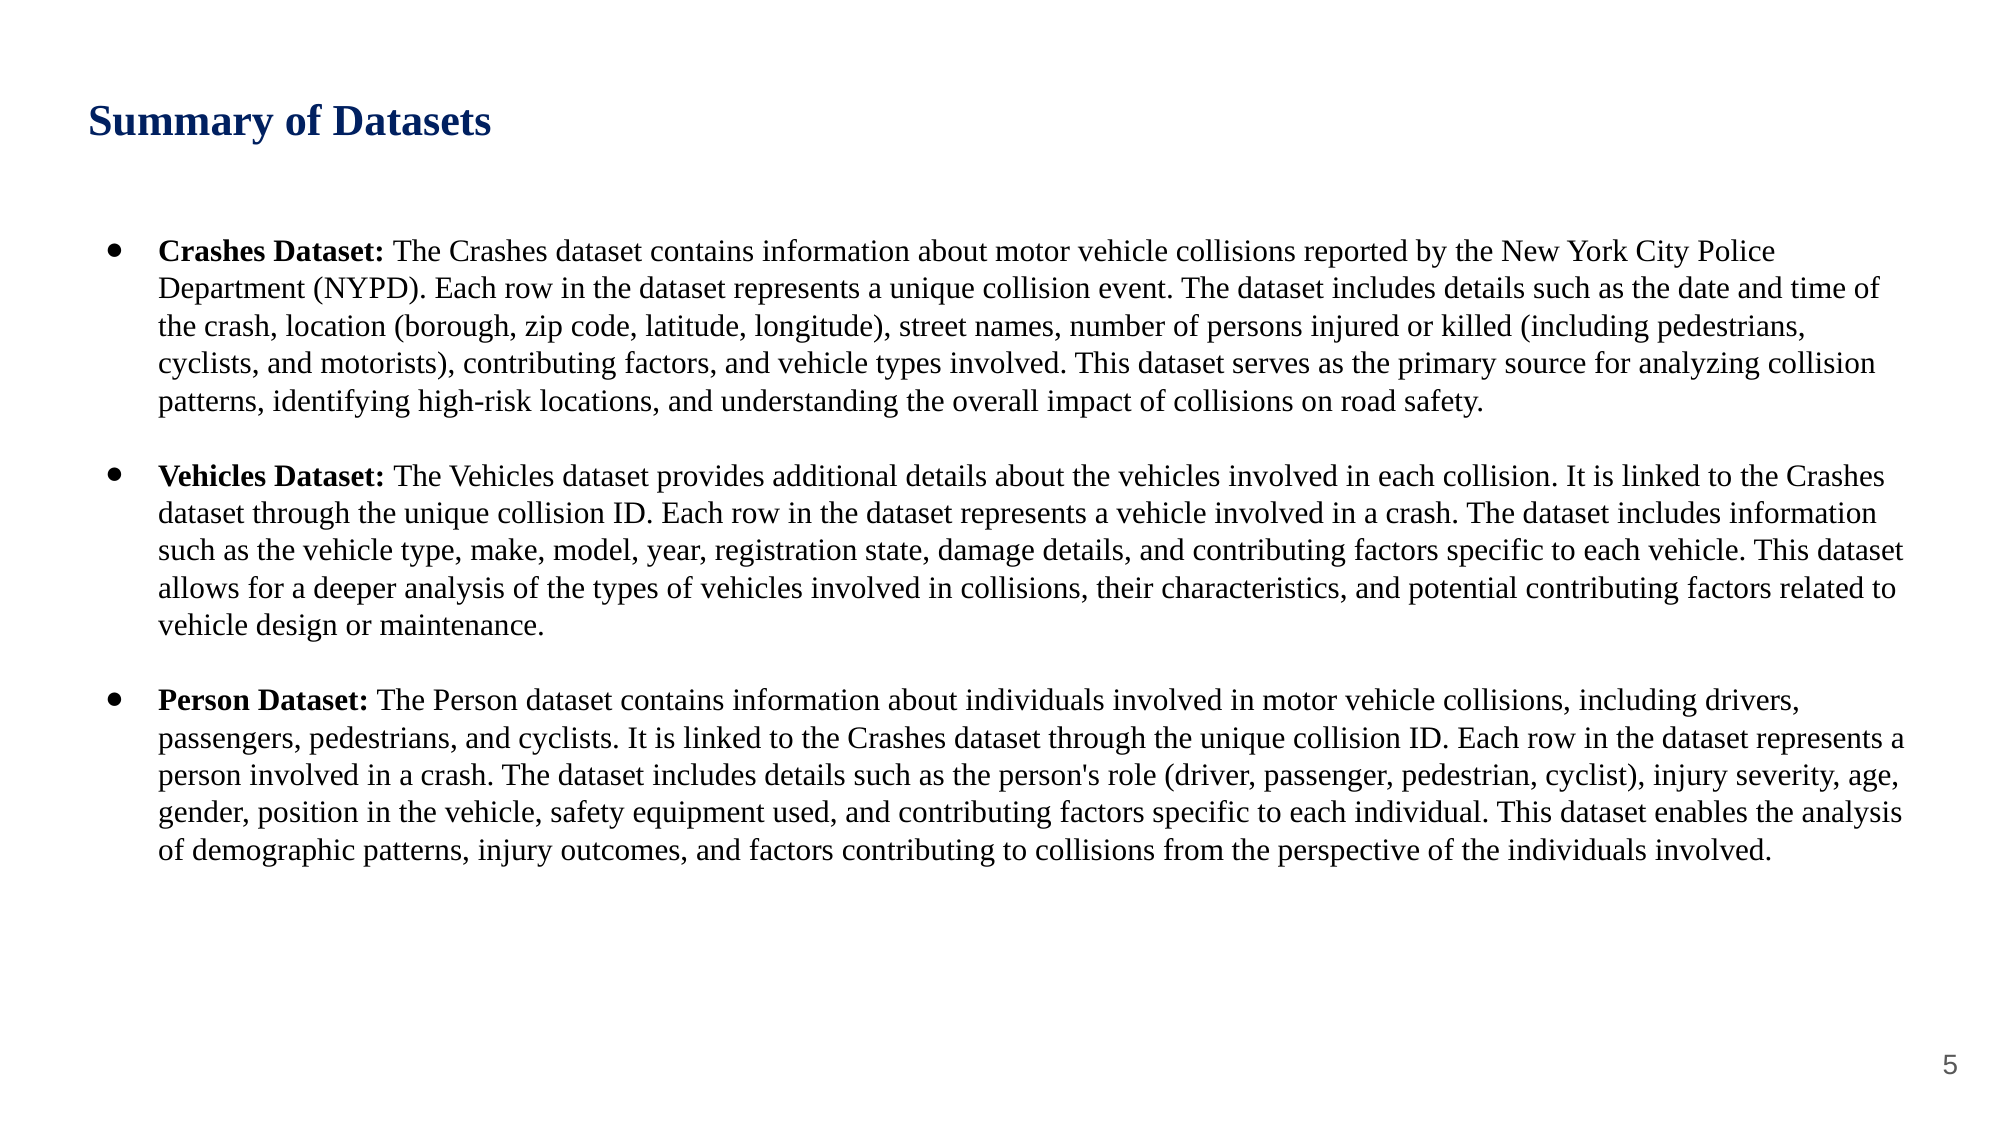

Summary of Datasets
# Crashes Dataset: The Crashes dataset contains information about motor vehicle collisions reported by the New York City Police Department (NYPD). Each row in the dataset represents a unique collision event. The dataset includes details such as the date and time of the crash, location (borough, zip code, latitude, longitude), street names, number of persons injured or killed (including pedestrians, cyclists, and motorists), contributing factors, and vehicle types involved. This dataset serves as the primary source for analyzing collision patterns, identifying high-risk locations, and understanding the overall impact of collisions on road safety.

Vehicles Dataset: The Vehicles dataset provides additional details about the vehicles involved in each collision. It is linked to the Crashes dataset through the unique collision ID. Each row in the dataset represents a vehicle involved in a crash. The dataset includes information such as the vehicle type, make, model, year, registration state, damage details, and contributing factors specific to each vehicle. This dataset allows for a deeper analysis of the types of vehicles involved in collisions, their characteristics, and potential contributing factors related to vehicle design or maintenance.

Person Dataset: The Person dataset contains information about individuals involved in motor vehicle collisions, including drivers, passengers, pedestrians, and cyclists. It is linked to the Crashes dataset through the unique collision ID. Each row in the dataset represents a person involved in a crash. The dataset includes details such as the person's role (driver, passenger, pedestrian, cyclist), injury severity, age, gender, position in the vehicle, safety equipment used, and contributing factors specific to each individual. This dataset enables the analysis of demographic patterns, injury outcomes, and factors contributing to collisions from the perspective of the individuals involved.

5